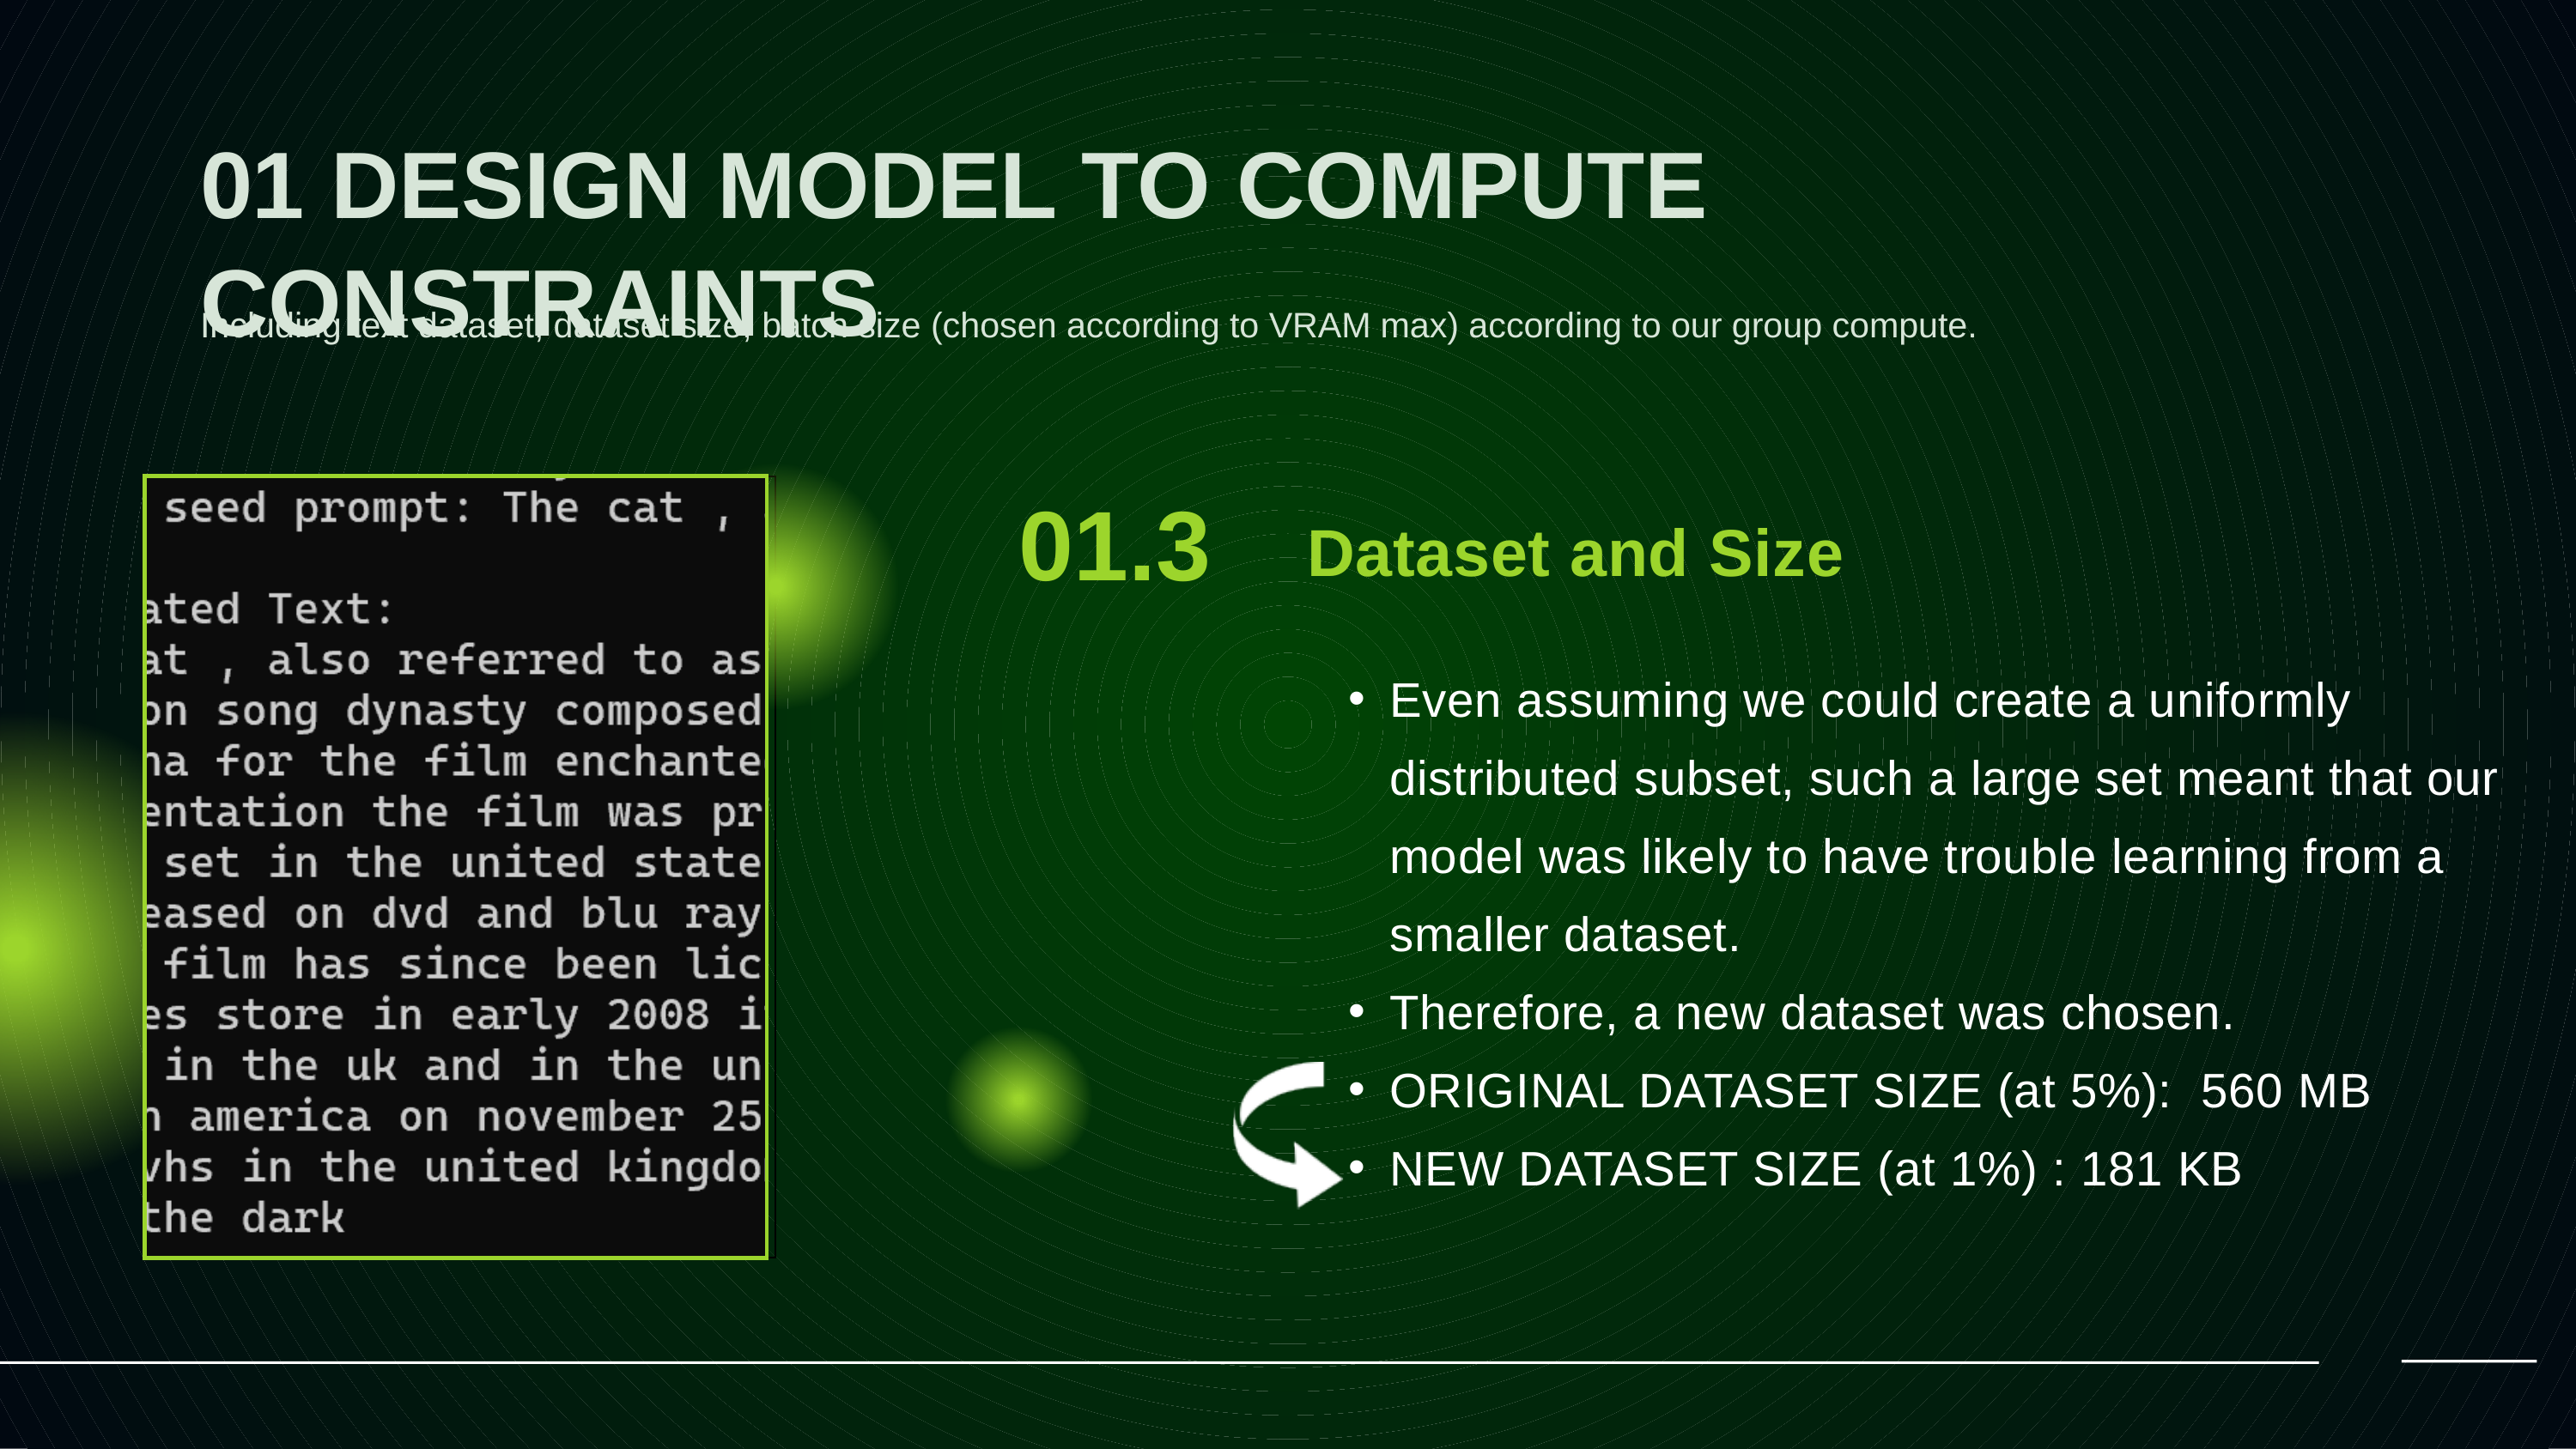

01 DESIGN MODEL TO COMPUTE CONSTRAINTS
Including text dataset, dataset size, batch size (chosen according to VRAM max) according to our group compute.

01.3

Dataset and Size

Even assuming we could create a uniformly distributed subset, such a large set meant that our model was likely to have trouble learning from a smaller dataset.
Therefore, a new dataset was chosen.
ORIGINAL DATASET SIZE (at 5%):  560 MB
NEW DATASET SIZE (at 1%) : 181 KB